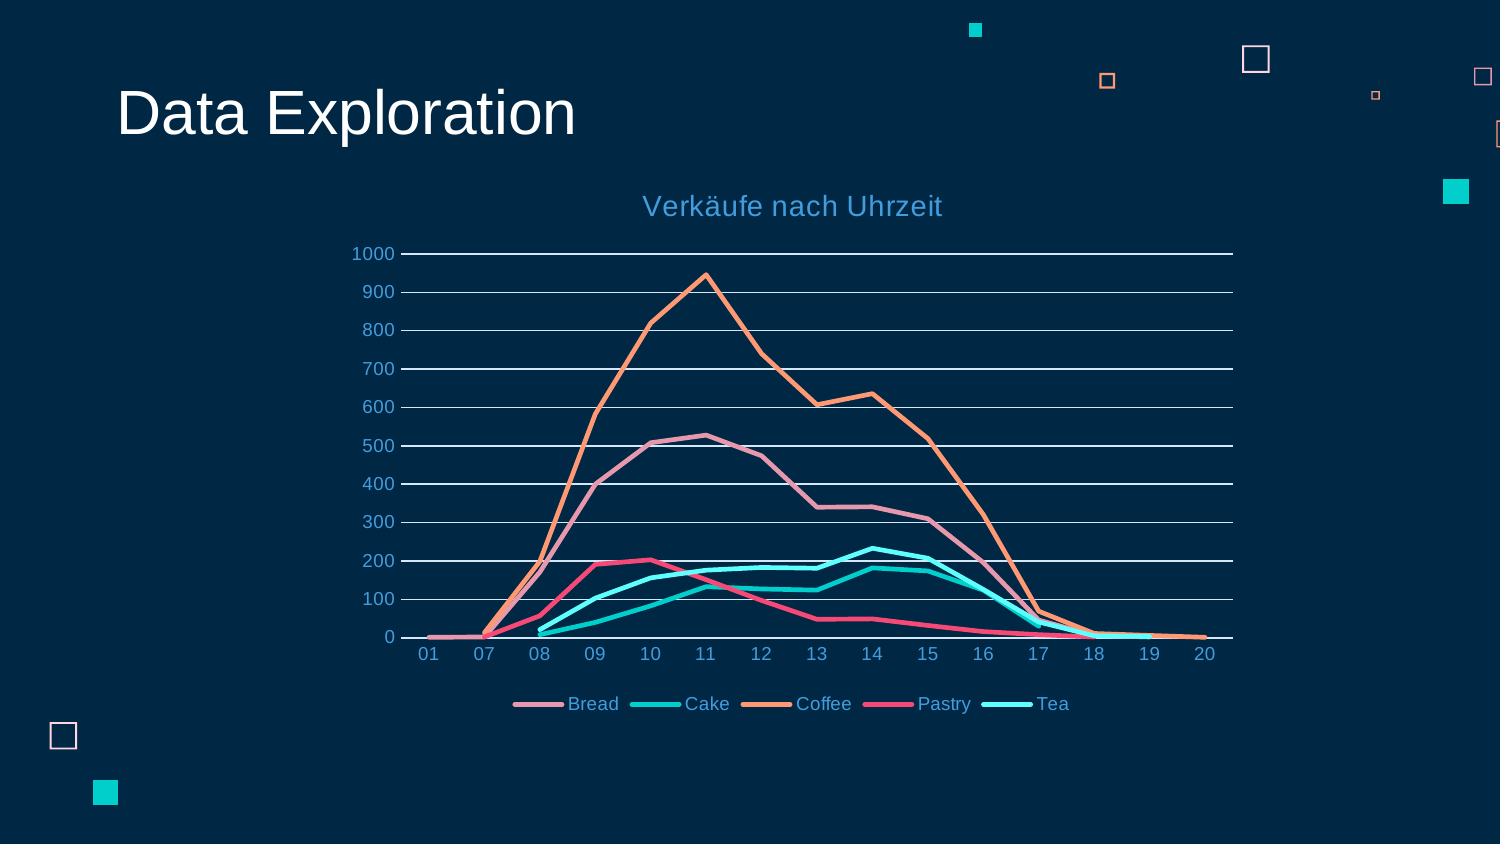

# Data Exploration

### Chart: Verkäufe nach Uhrzeit

| Category | Bread | Cake | Coffee | Pastry | Tea |
|---|---|---|---|---|---|
| 01 | 1.0 | None | None | None | None |
| 07 | 2.0 | None | 13.0 | 2.0 | None |
| 08 | 171.0 | 8.0 | 199.0 | 57.0 | 21.0 |
| 09 | 400.0 | 40.0 | 583.0 | 191.0 | 103.0 |
| 10 | 508.0 | 83.0 | 820.0 | 203.0 | 156.0 |
| 11 | 528.0 | 133.0 | 946.0 | 151.0 | 176.0 |
| 12 | 474.0 | 127.0 | 740.0 | 97.0 | 183.0 |
| 13 | 340.0 | 124.0 | 607.0 | 48.0 | 181.0 |
| 14 | 341.0 | 182.0 | 636.0 | 49.0 | 233.0 |
| 15 | 310.0 | 174.0 | 519.0 | 32.0 | 207.0 |
| 16 | 196.0 | 124.0 | 321.0 | 16.0 | 126.0 |
| 17 | 46.0 | 30.0 | 69.0 | 8.0 | 41.0 |
| 18 | 6.0 | None | 11.0 | 2.0 | 5.0 |
| 19 | 2.0 | None | 6.0 | None | 3.0 |
| 20 | None | None | 1.0 | None | None |